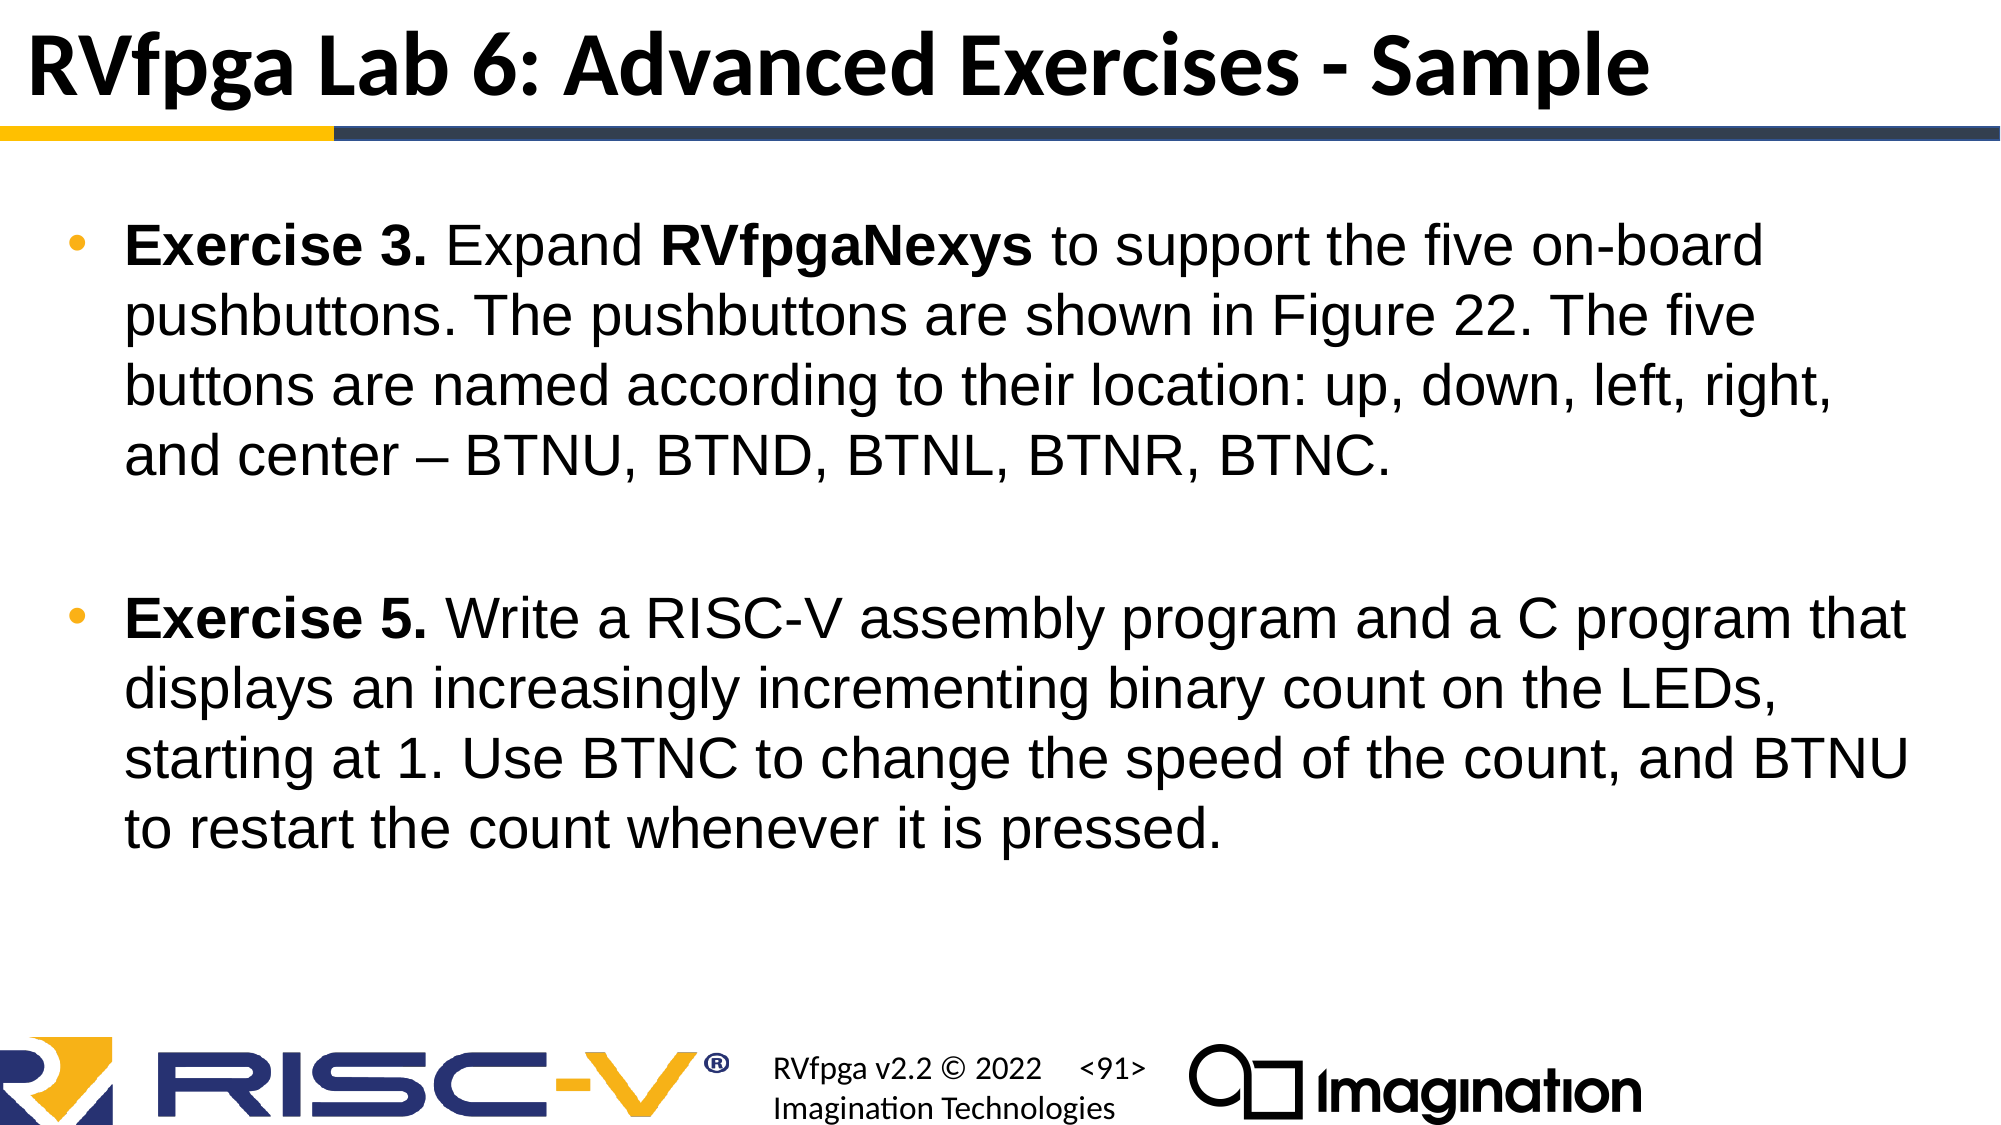

# RVfpga Lab 6: Advanced Exercises - Sample
Exercise 3. Expand RVfpgaNexys to support the five on-board pushbuttons. The pushbuttons are shown in Figure 22. The five buttons are named according to their location: up, down, left, right, and center – BTNU, BTND, BTNL, BTNR, BTNC.

Exercise 5. Write a RISC-V assembly program and a C program that displays an increasingly incrementing binary count on the LEDs, starting at 1. Use BTNC to change the speed of the count, and BTNU to restart the count whenever it is pressed.